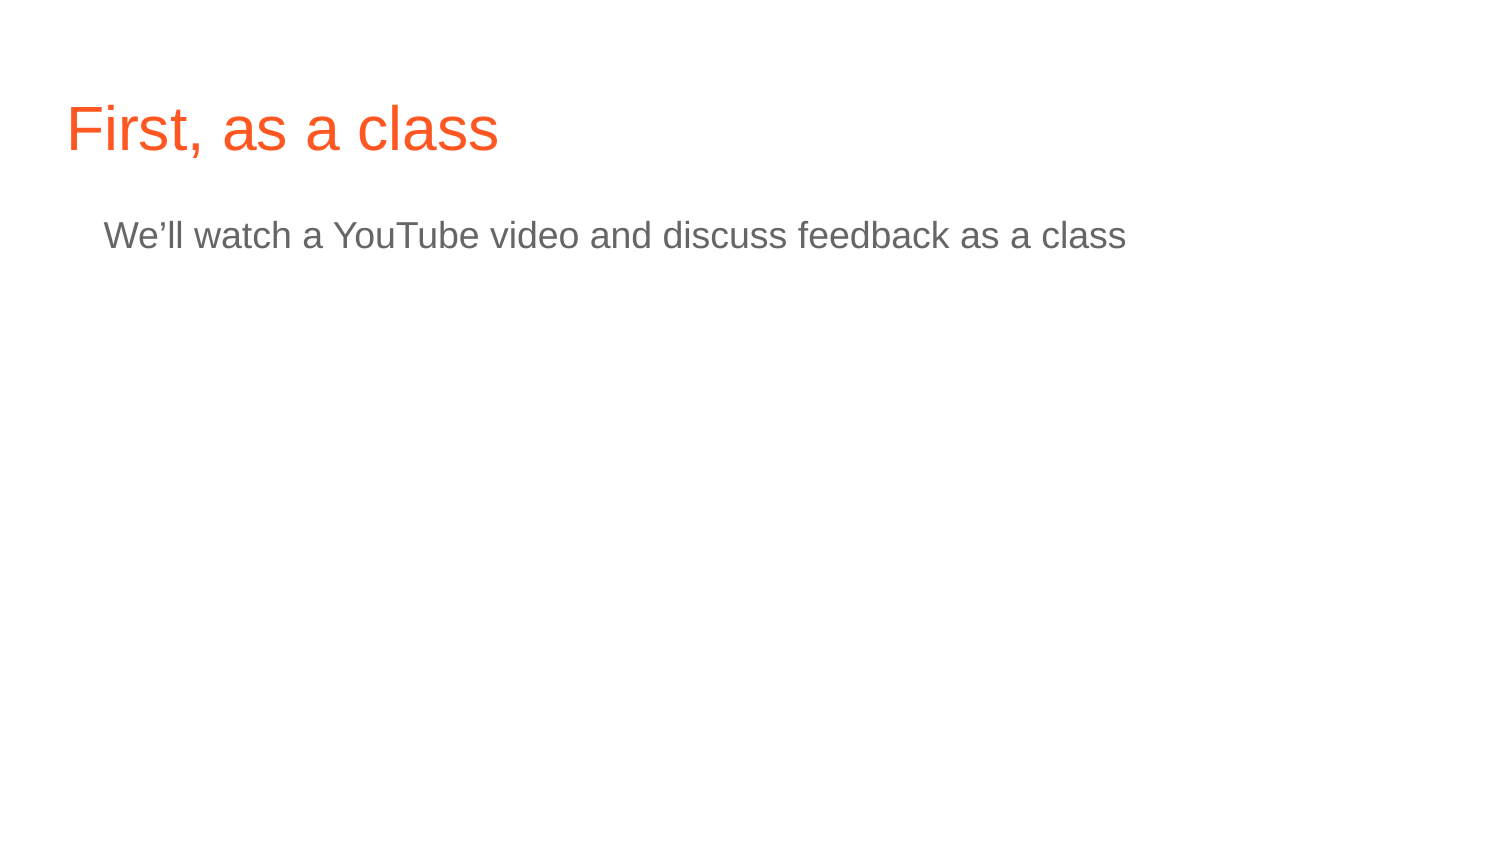

# First, as a class
We’ll watch a YouTube video and discuss feedback as a class